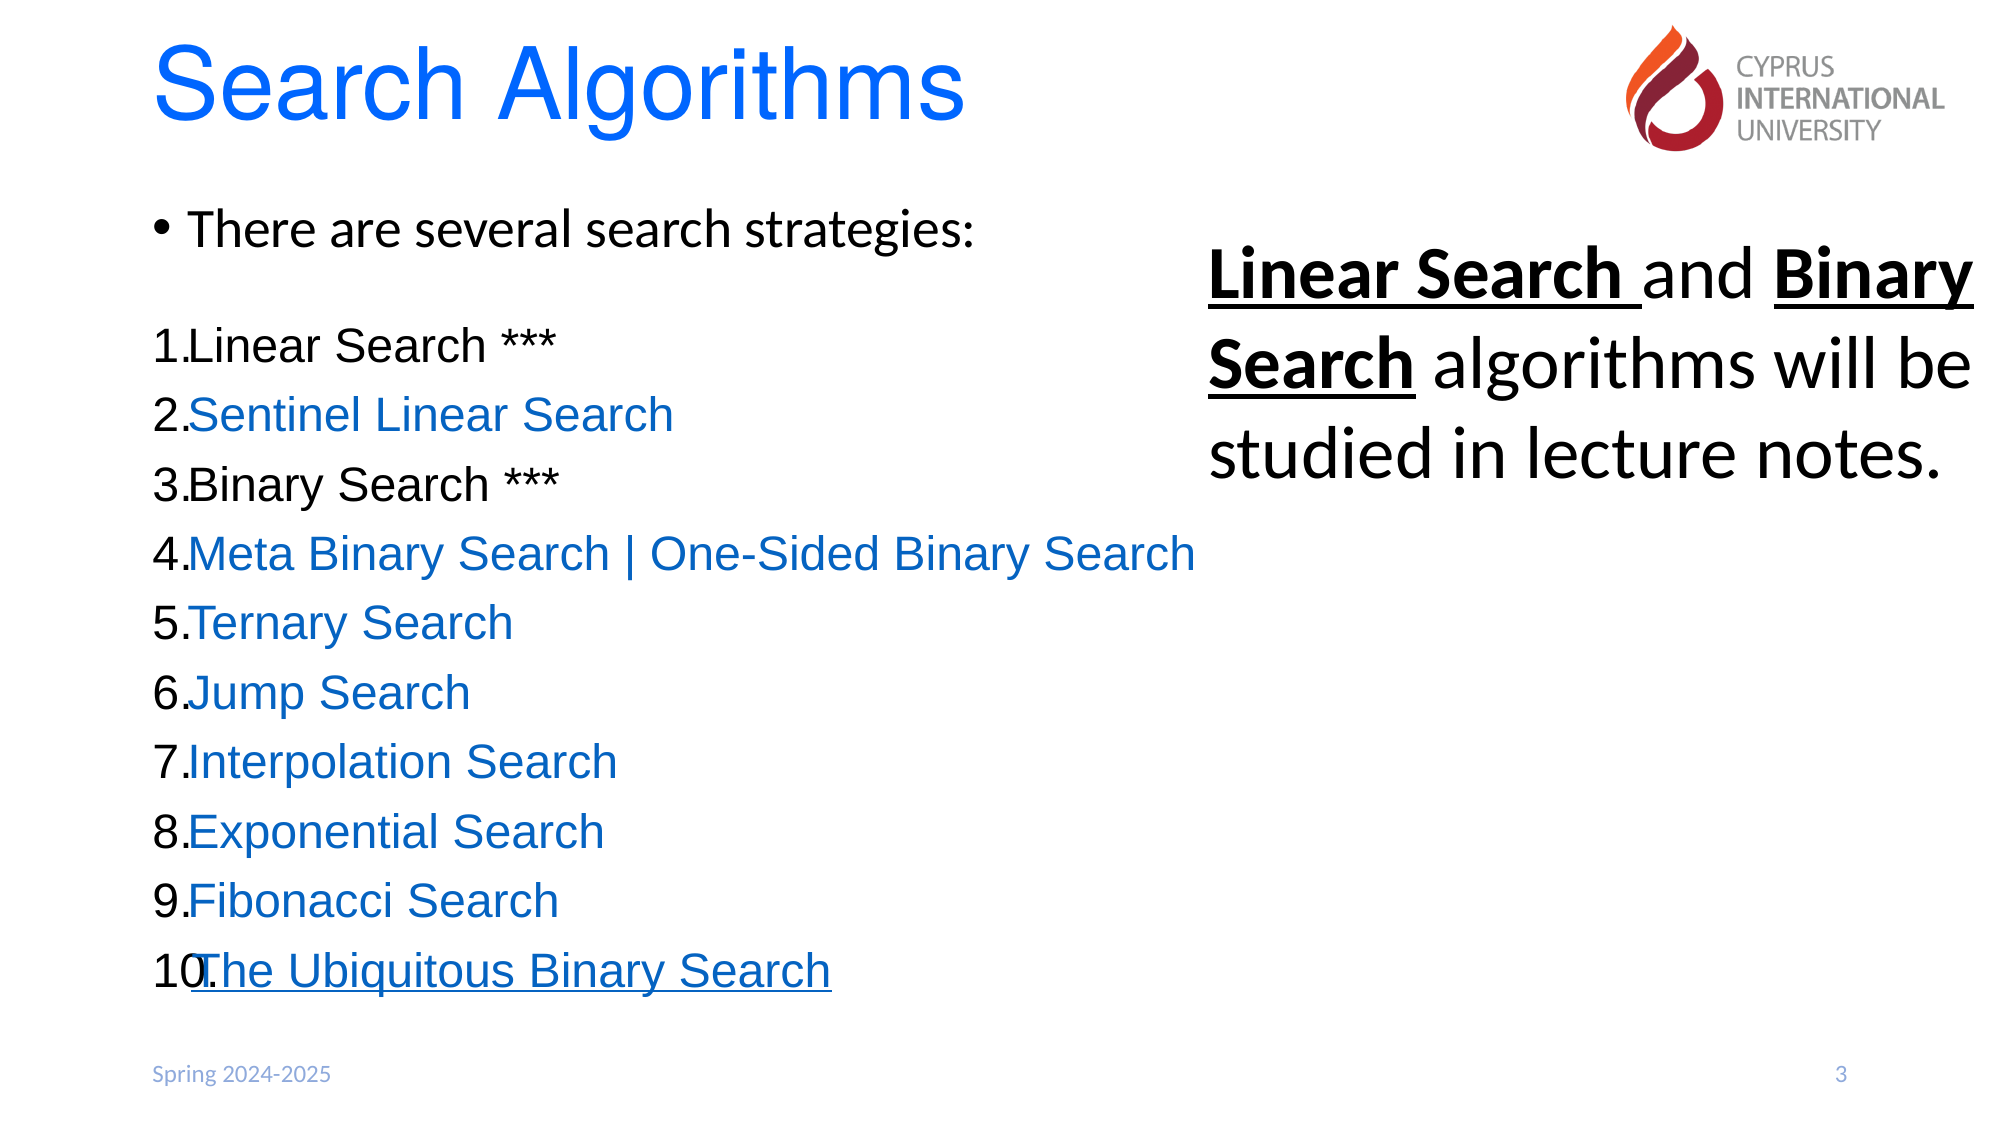

# Search Algorithms
There are several search strategies:

Linear Search ***
Sentinel Linear Search
Binary Search ***
Meta Binary Search | One-Sided Binary Search
Ternary Search
Jump Search
Interpolation Search
Exponential Search
Fibonacci Search
The Ubiquitous Binary Search

Linear Search and Binary Search algorithms will be studied in lecture notes.
Spring 2024-2025
3